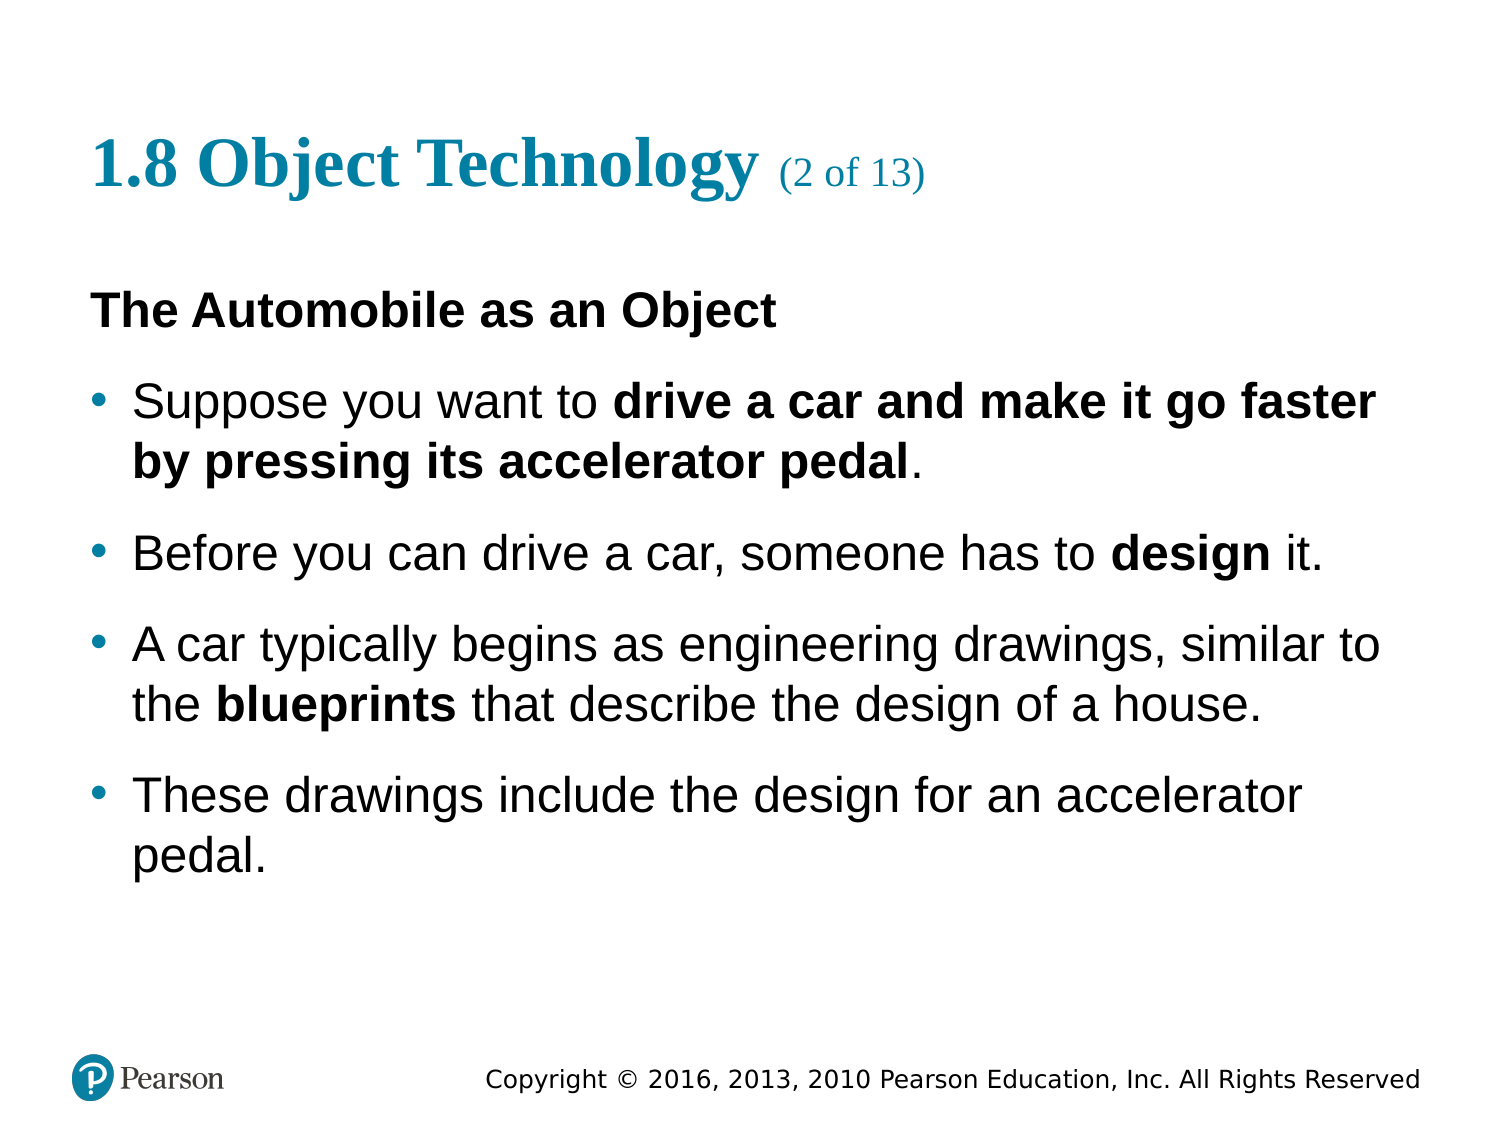

# 1.8 Object Technology (2 of 13)
The Automobile as an Object
Suppose you want to drive a car and make it go faster by pressing its accelerator pedal.
Before you can drive a car, someone has to design it.
A car typically begins as engineering drawings, similar to the blueprints that describe the design of a house.
These drawings include the design for an accelerator pedal.